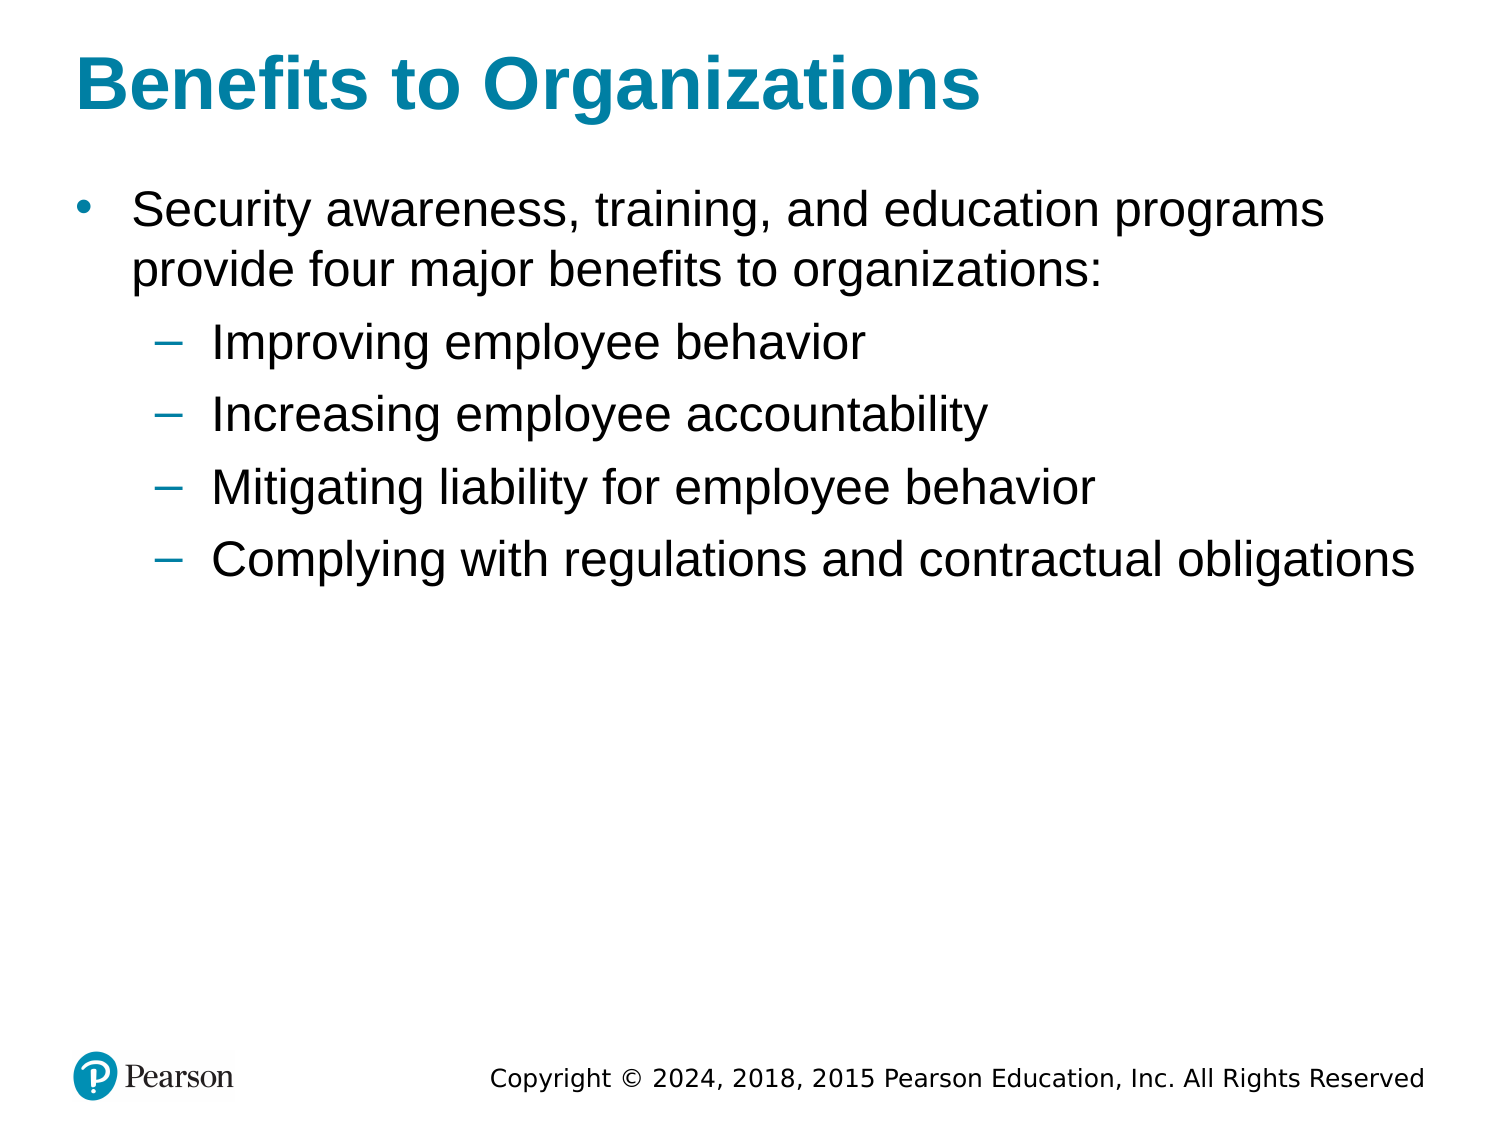

# Benefits to Organizations
Security awareness, training, and education programs provide four major benefits to organizations:
Improving employee behavior
Increasing employee accountability
Mitigating liability for employee behavior
Complying with regulations and contractual obligations